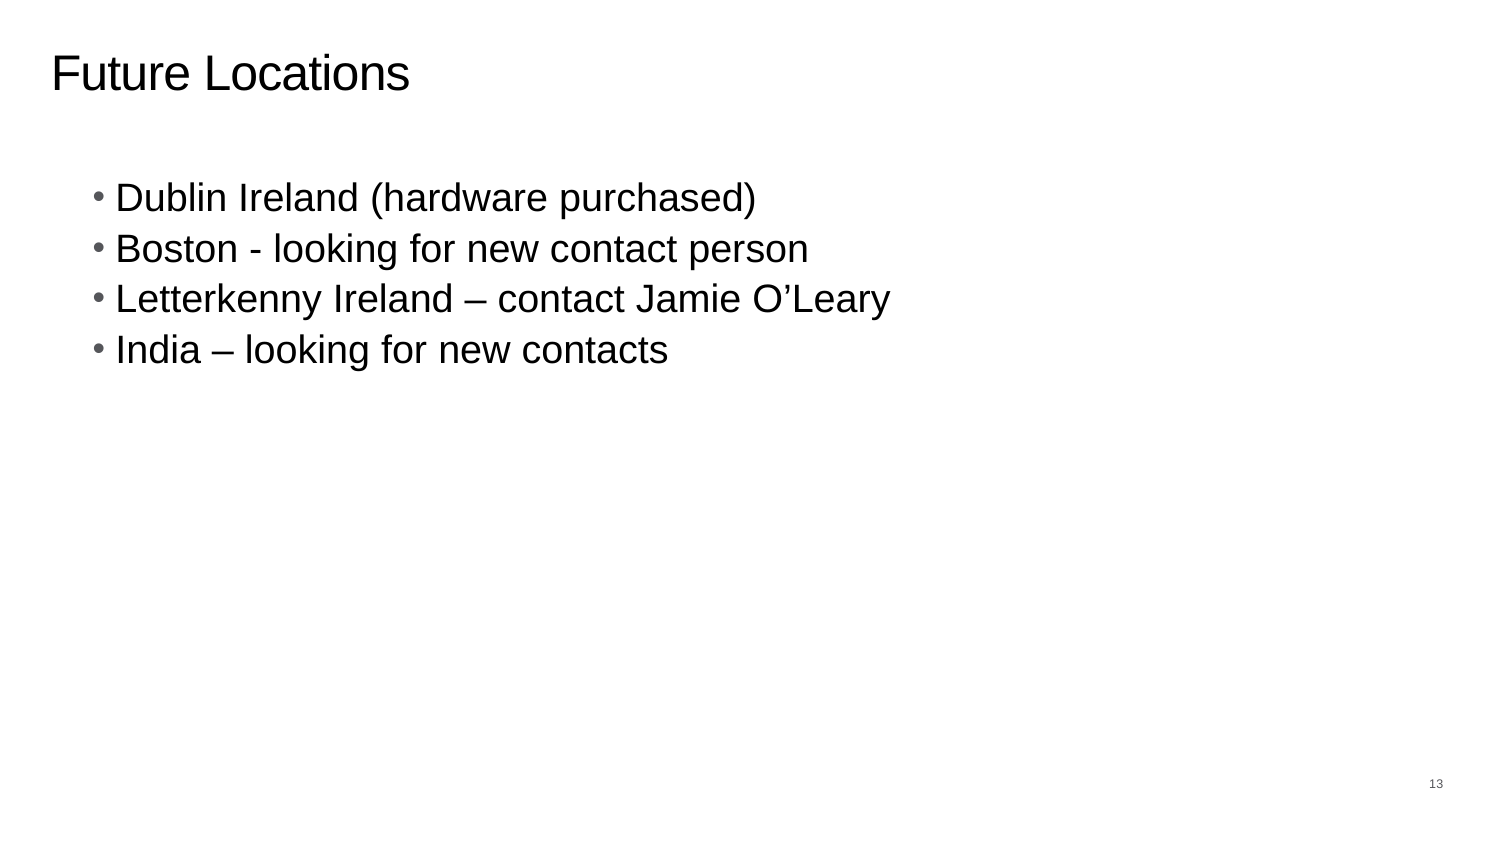

# Future Locations
Dublin Ireland (hardware purchased)
Boston - looking for new contact person
Letterkenny Ireland – contact Jamie O’Leary
India – looking for new contacts
13